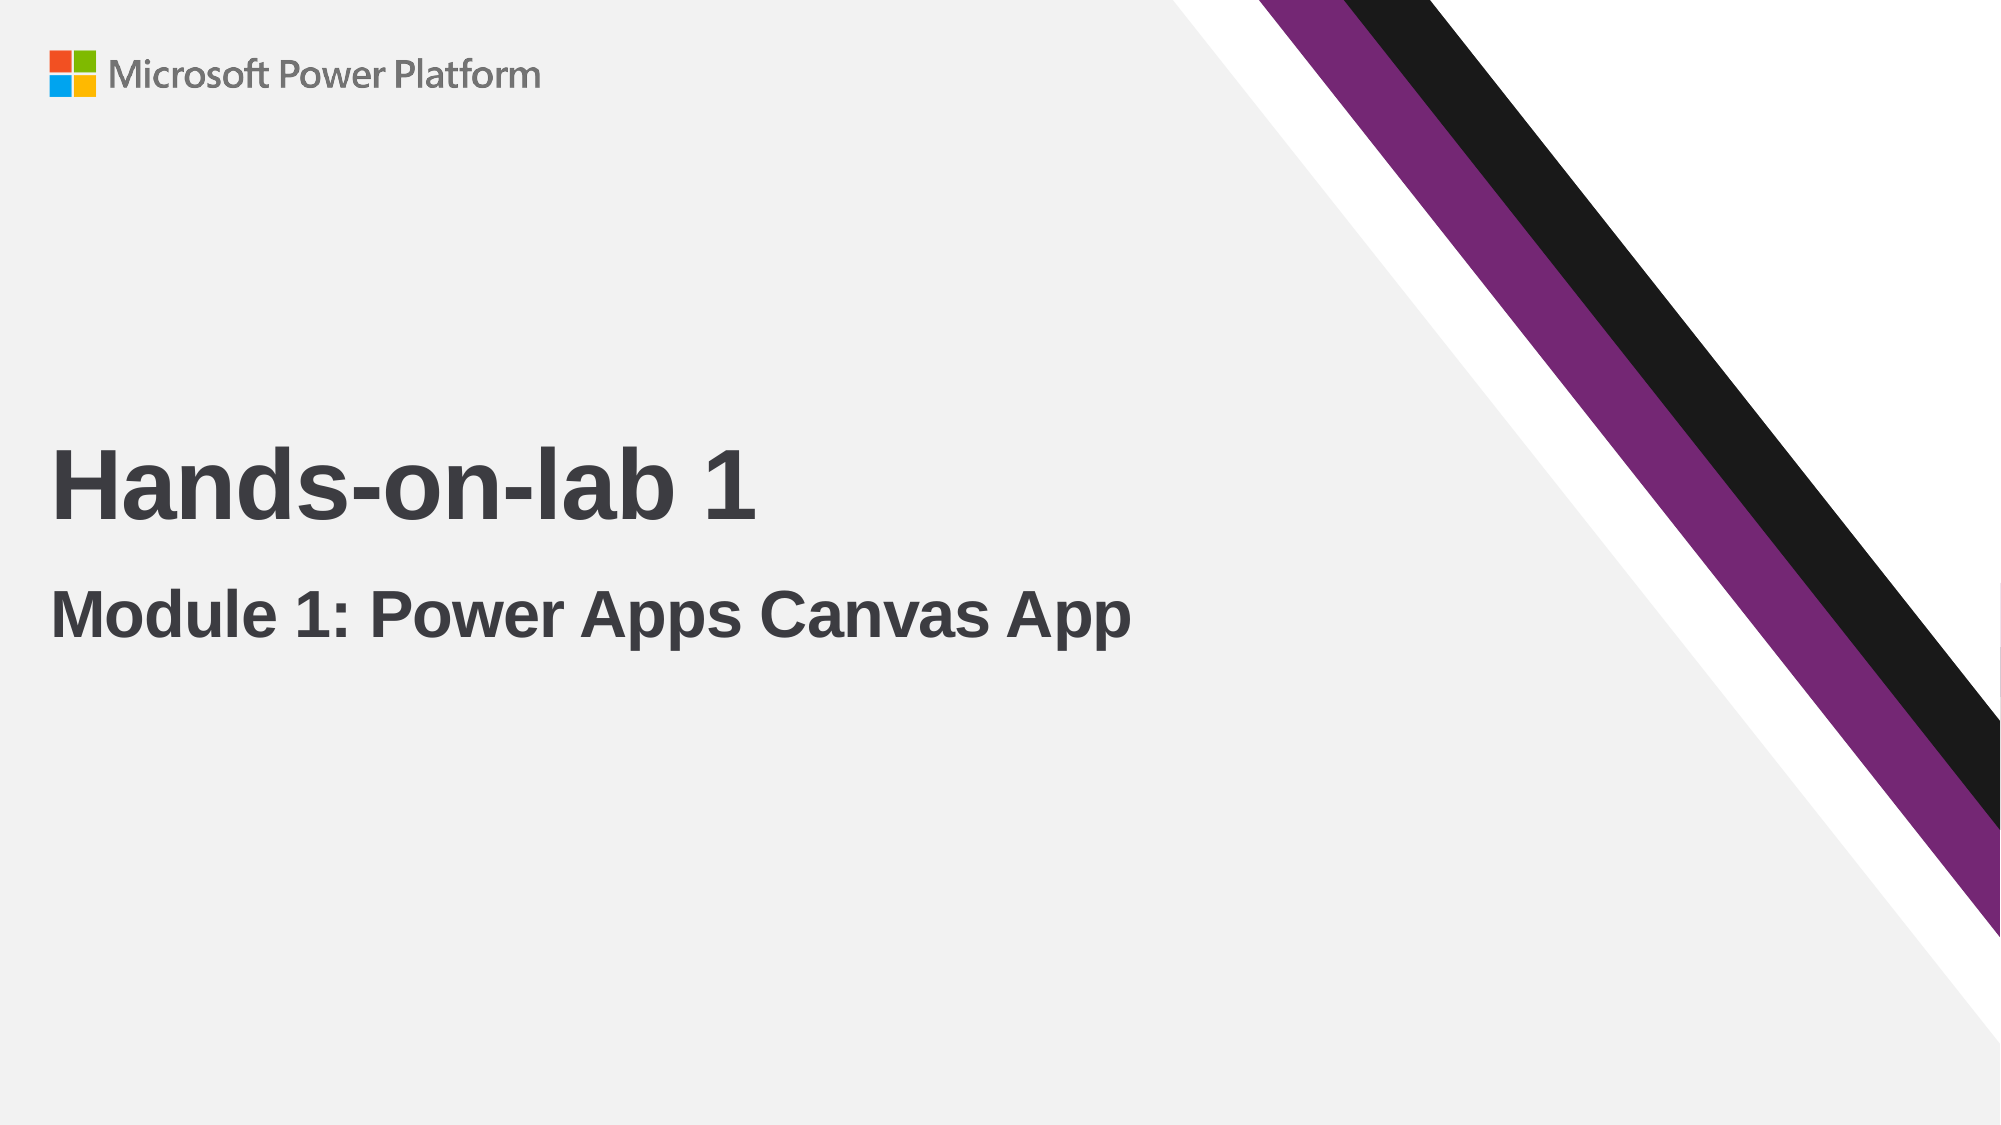

Hands-on-lab 1
Module 1: Power Apps Canvas App